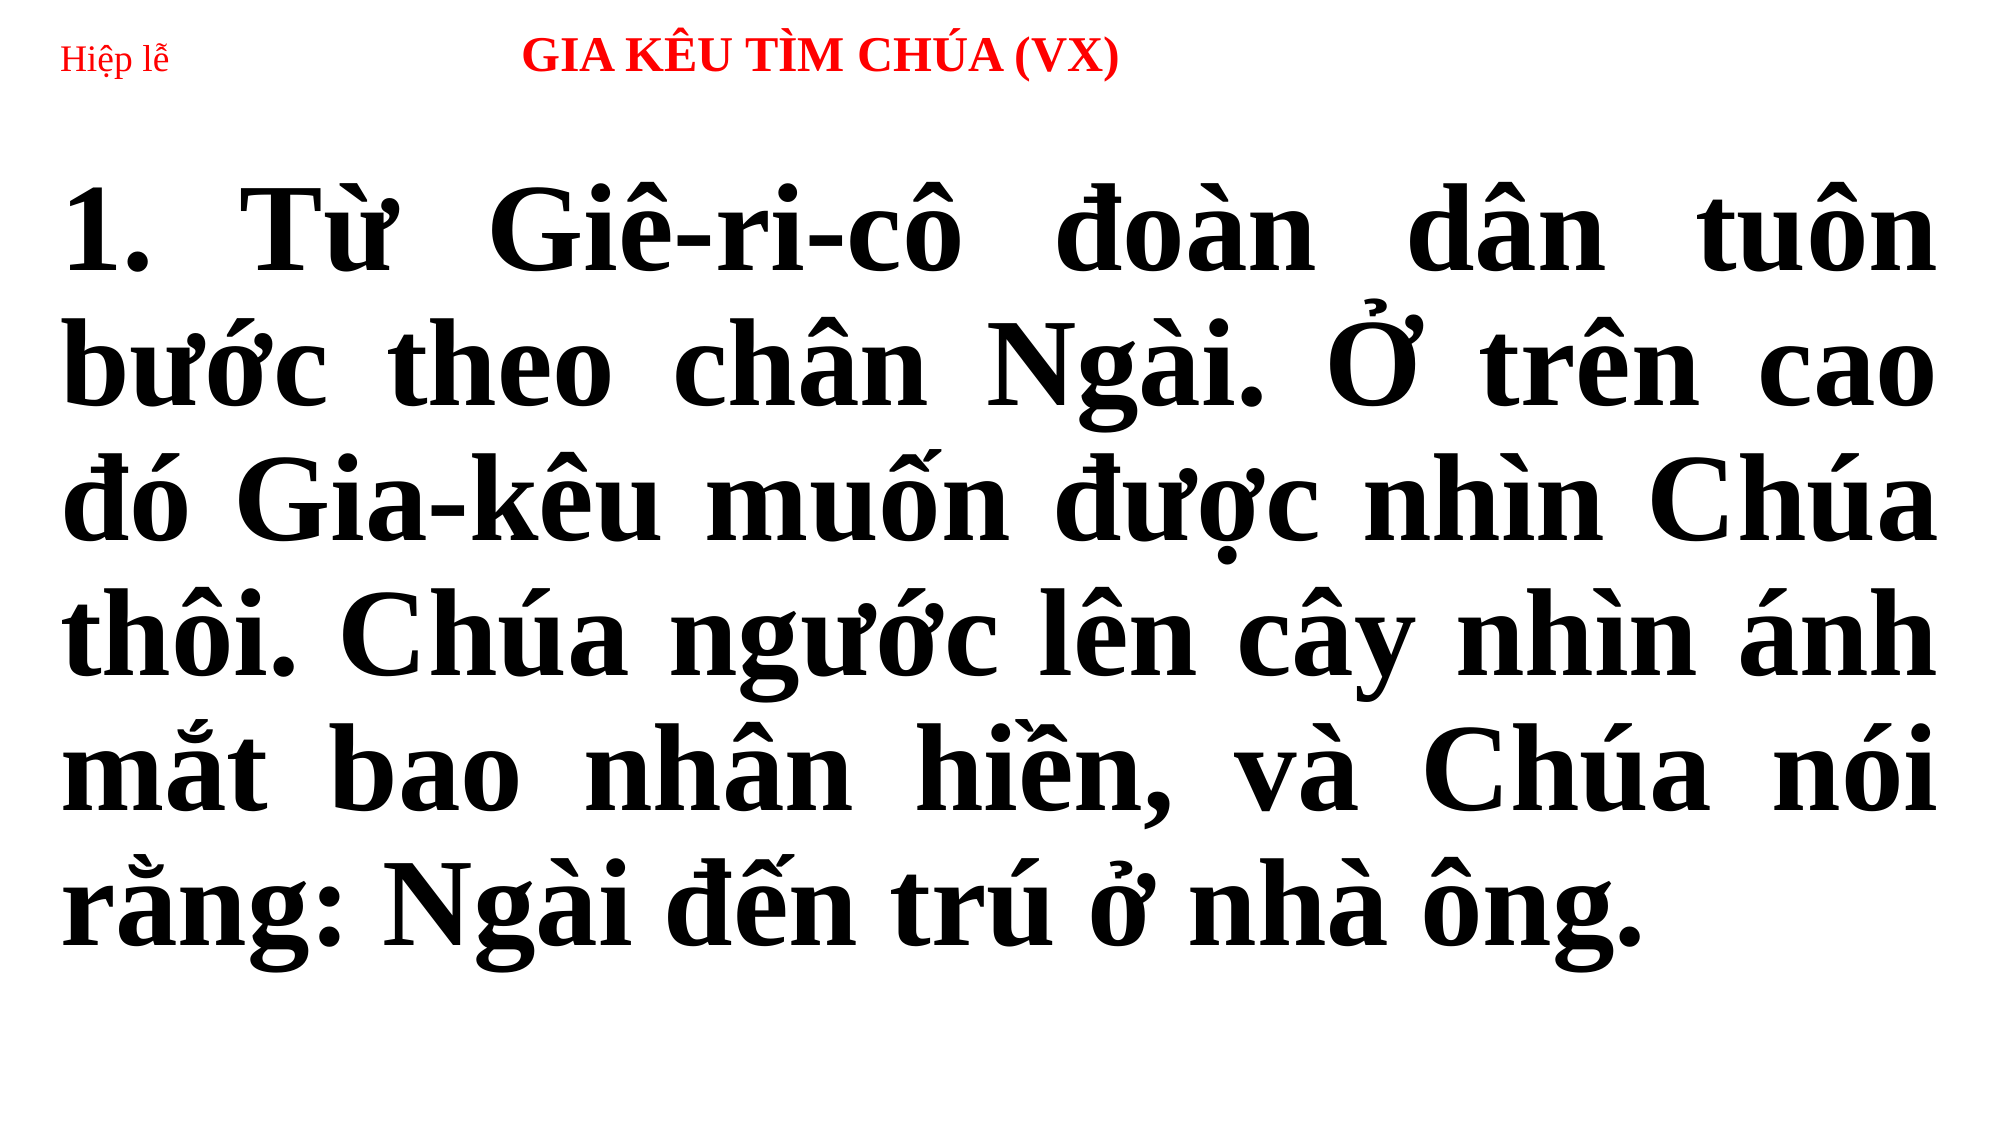

# Hiệp lễ                                     GIA KÊU TÌM CHÚA (VX)
1. Từ Giê-ri-cô đoàn dân tuôn bước theo chân Ngài. Ở trên cao đó Gia-kêu muốn được nhìn Chúa thôi. Chúa ngước lên cây nhìn ánh mắt bao nhân hiền, và Chúa nói rằng: Ngài đến trú ở nhà ông.